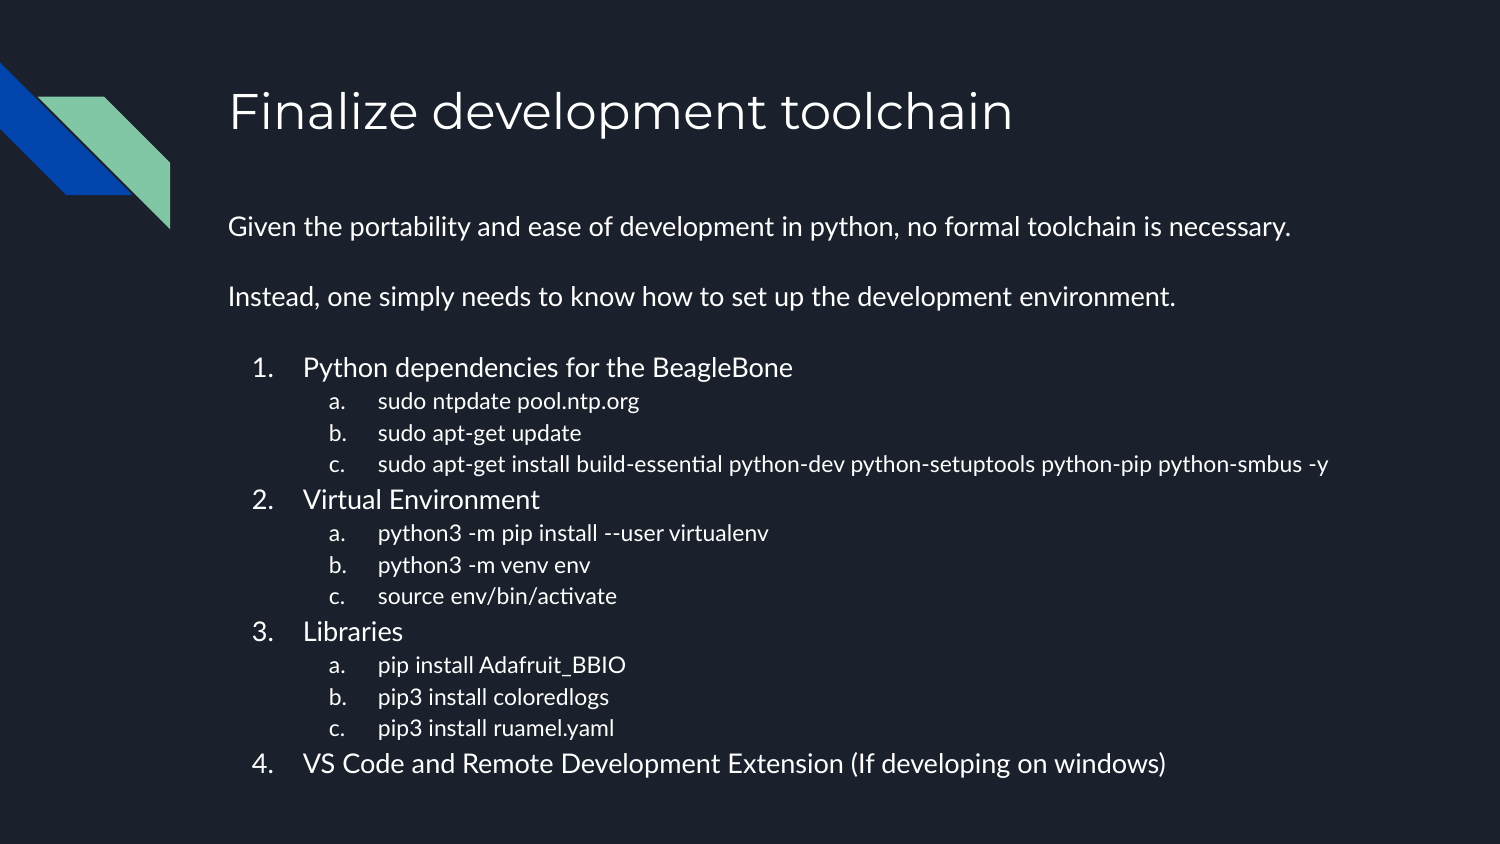

# Finalize development toolchain
Given the portability and ease of development in python, no formal toolchain is necessary.
Instead, one simply needs to know how to set up the development environment.
Python dependencies for the BeagleBone
sudo ntpdate pool.ntp.org
sudo apt-get update
sudo apt-get install build-essential python-dev python-setuptools python-pip python-smbus -y
Virtual Environment
python3 -m pip install --user virtualenv
python3 -m venv env
source env/bin/activate
Libraries
pip install Adafruit_BBIO
pip3 install coloredlogs
pip3 install ruamel.yaml
VS Code and Remote Development Extension (If developing on windows)